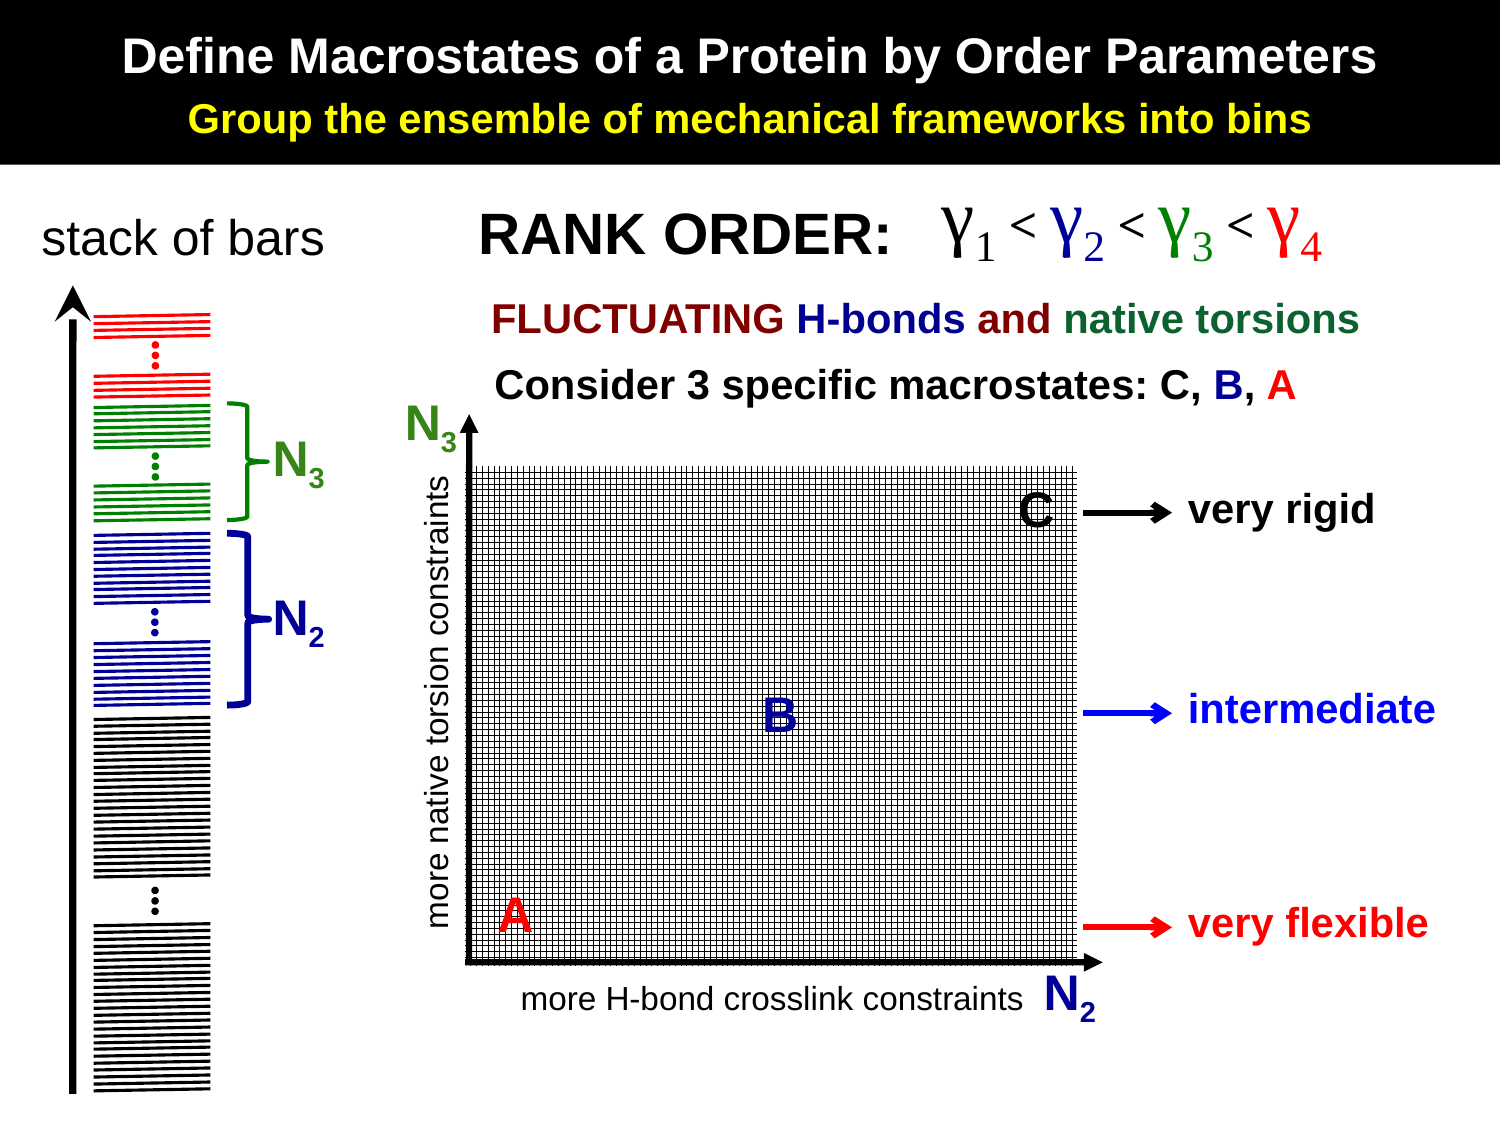

Define Macrostates of a Protein by Order Parameters
Group the ensemble of mechanical frameworks into bins
    γ1 < γ2 < γ3 < γ4
RANK ORDER:
stack of bars

N3

N2

FLUCTUATING H-bonds and native torsions
Consider 3 specific macrostates: C, B, A
C
B
A
N3

more native torsion constraints
more H-bond crosslink constraints
N2
very rigid
intermediate
very flexible